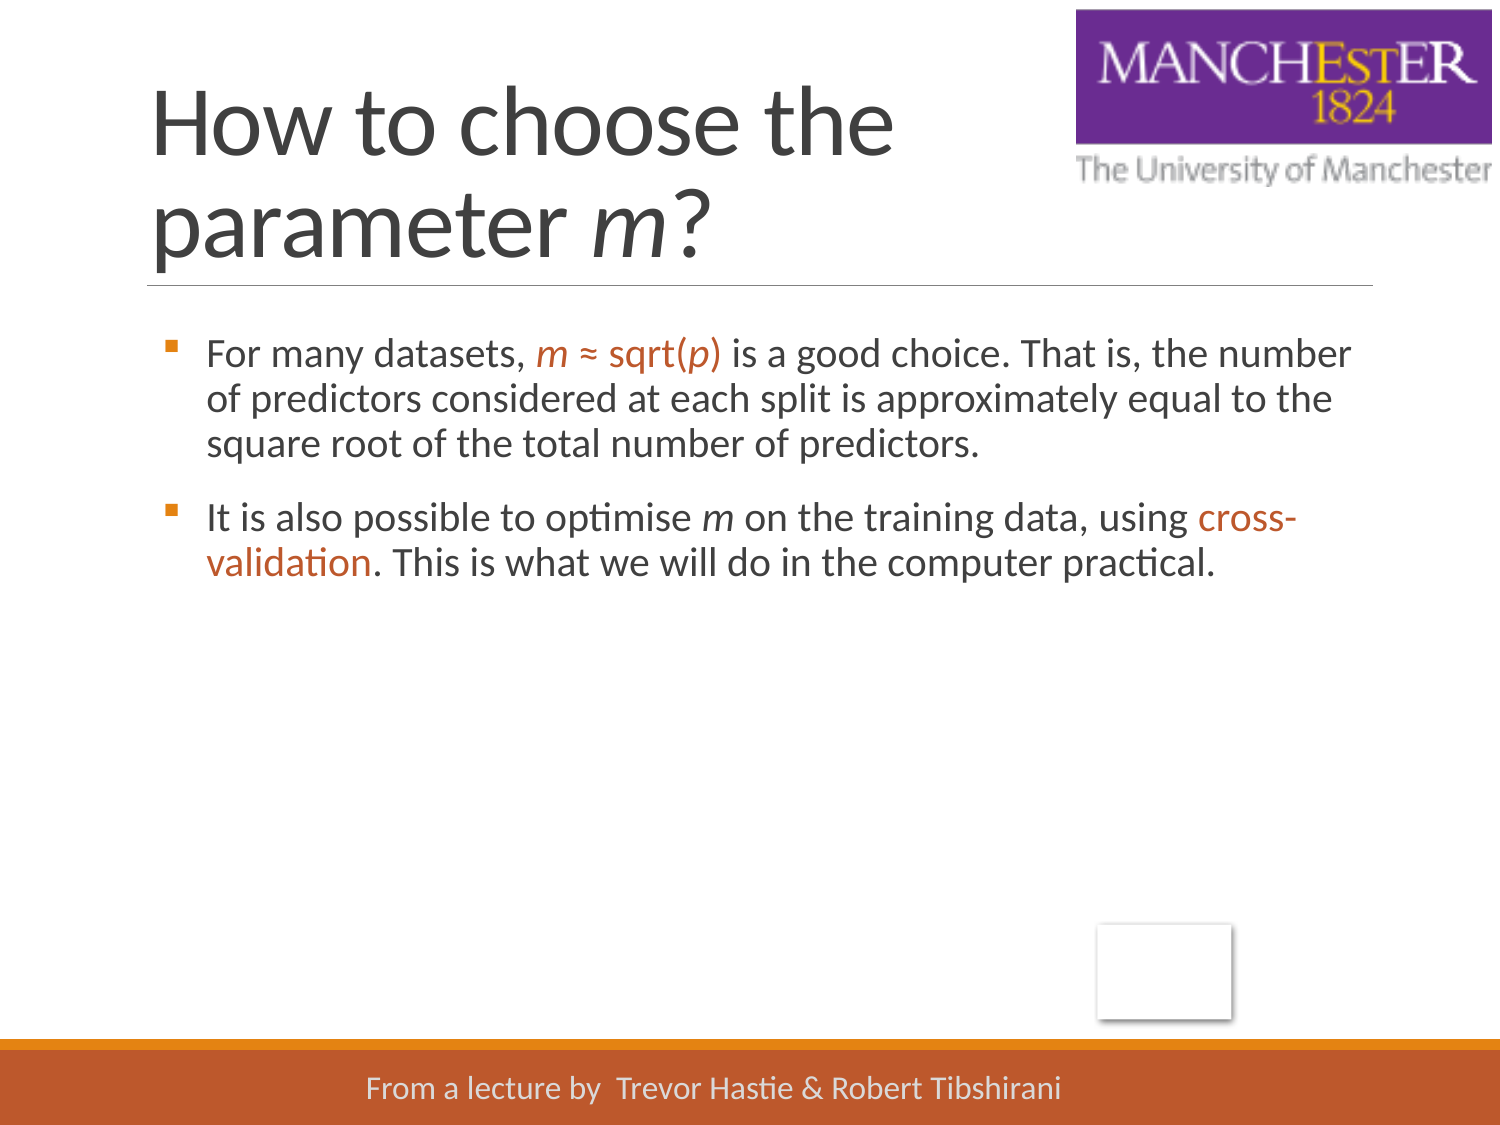

# How to choose the parameter m?
For many datasets, m ≈ sqrt(p) is a good choice. That is, the number of predictors considered at each split is approximately equal to the square root of the total number of predictors.
It is also possible to optimise m on the training data, using cross-validation. This is what we will do in the computer practical.

From a lecture by  Trevor Hastie & Robert Tibshirani